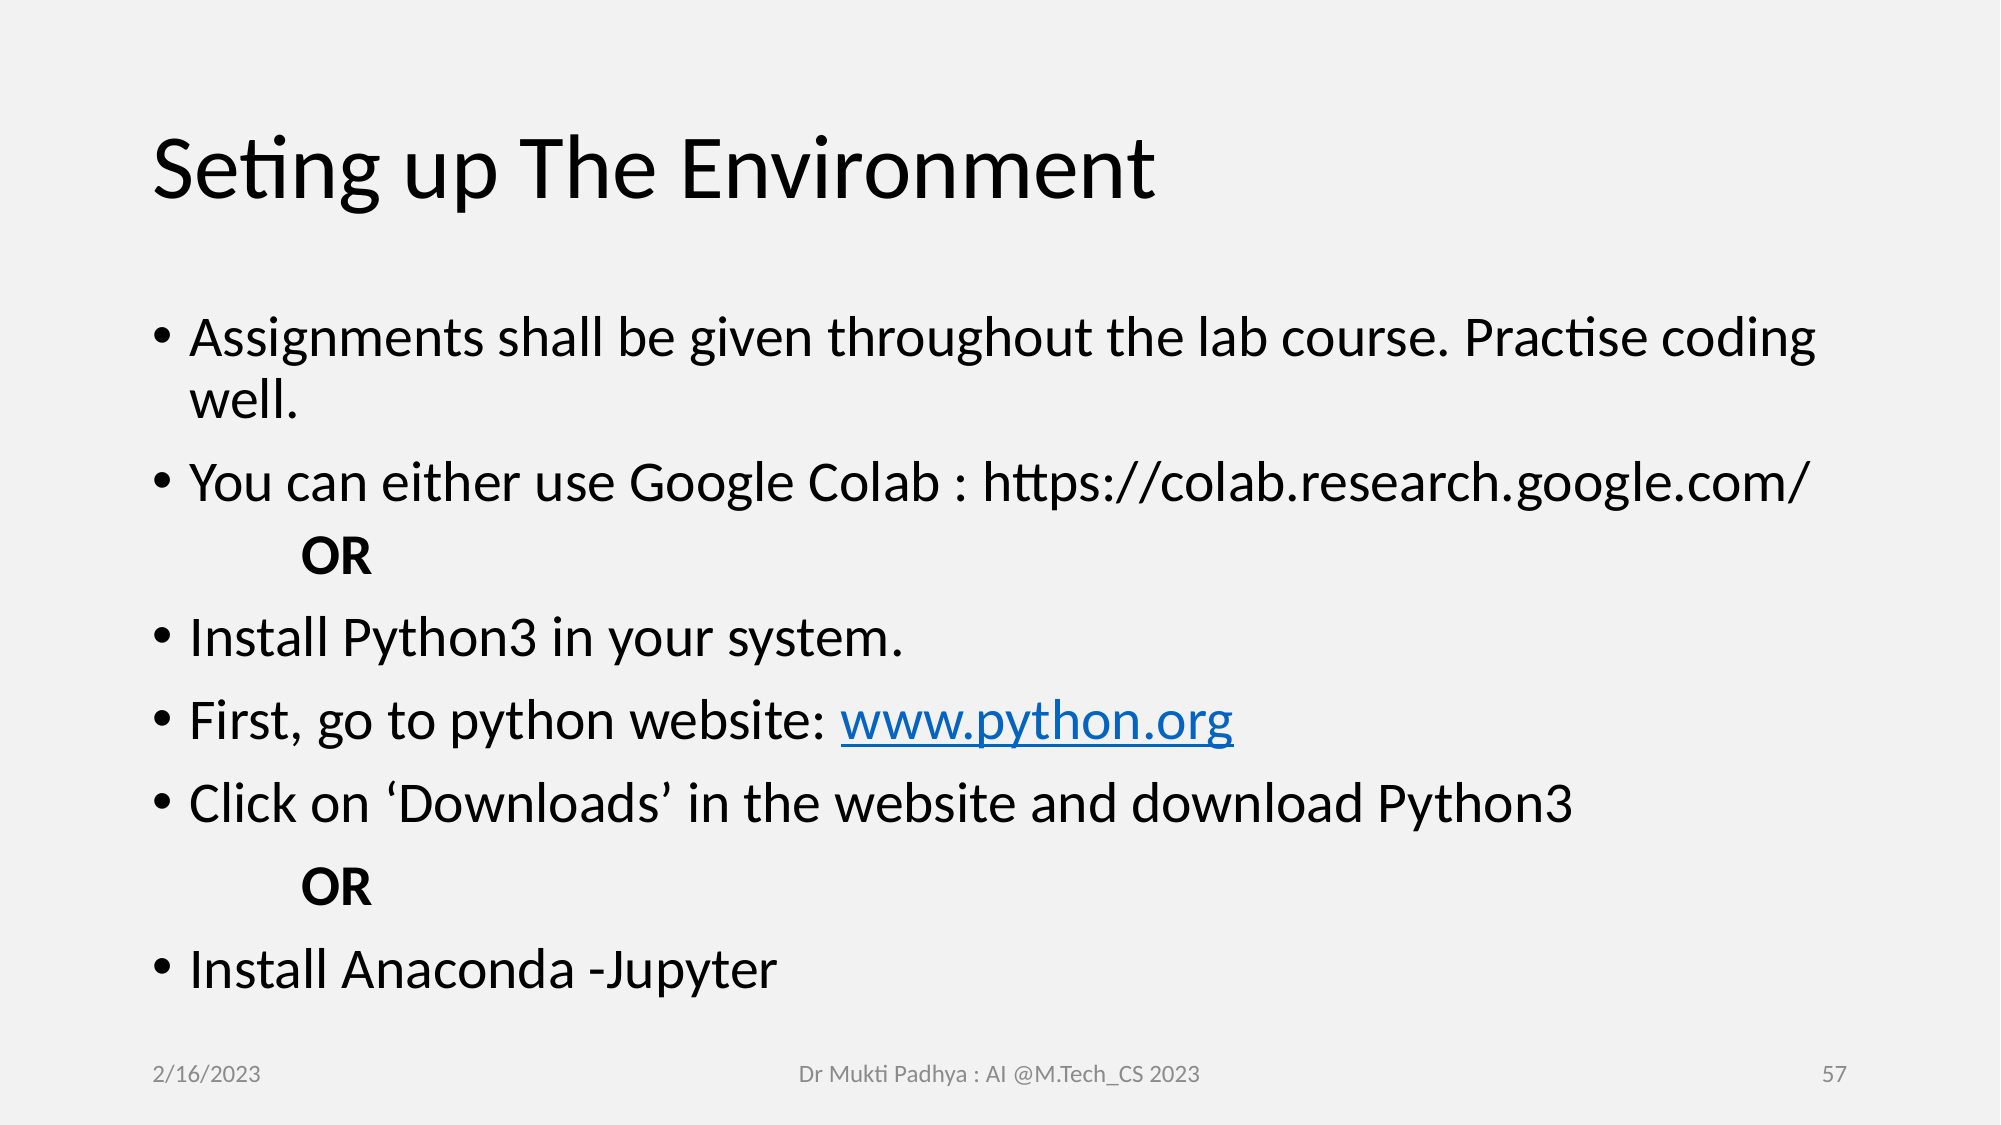

# Seting up The Environment
Assignments shall be given throughout the lab course. Practise coding well.
You can either use Google Colab : https://colab.research.google.com/
			OR
Install Python3 in your system.
First, go to python website: www.python.org
Click on ‘Downloads’ in the website and download Python3
				OR
Install Anaconda -Jupyter
2/16/2023
Dr Mukti Padhya : AI @M.Tech_CS 2023
57